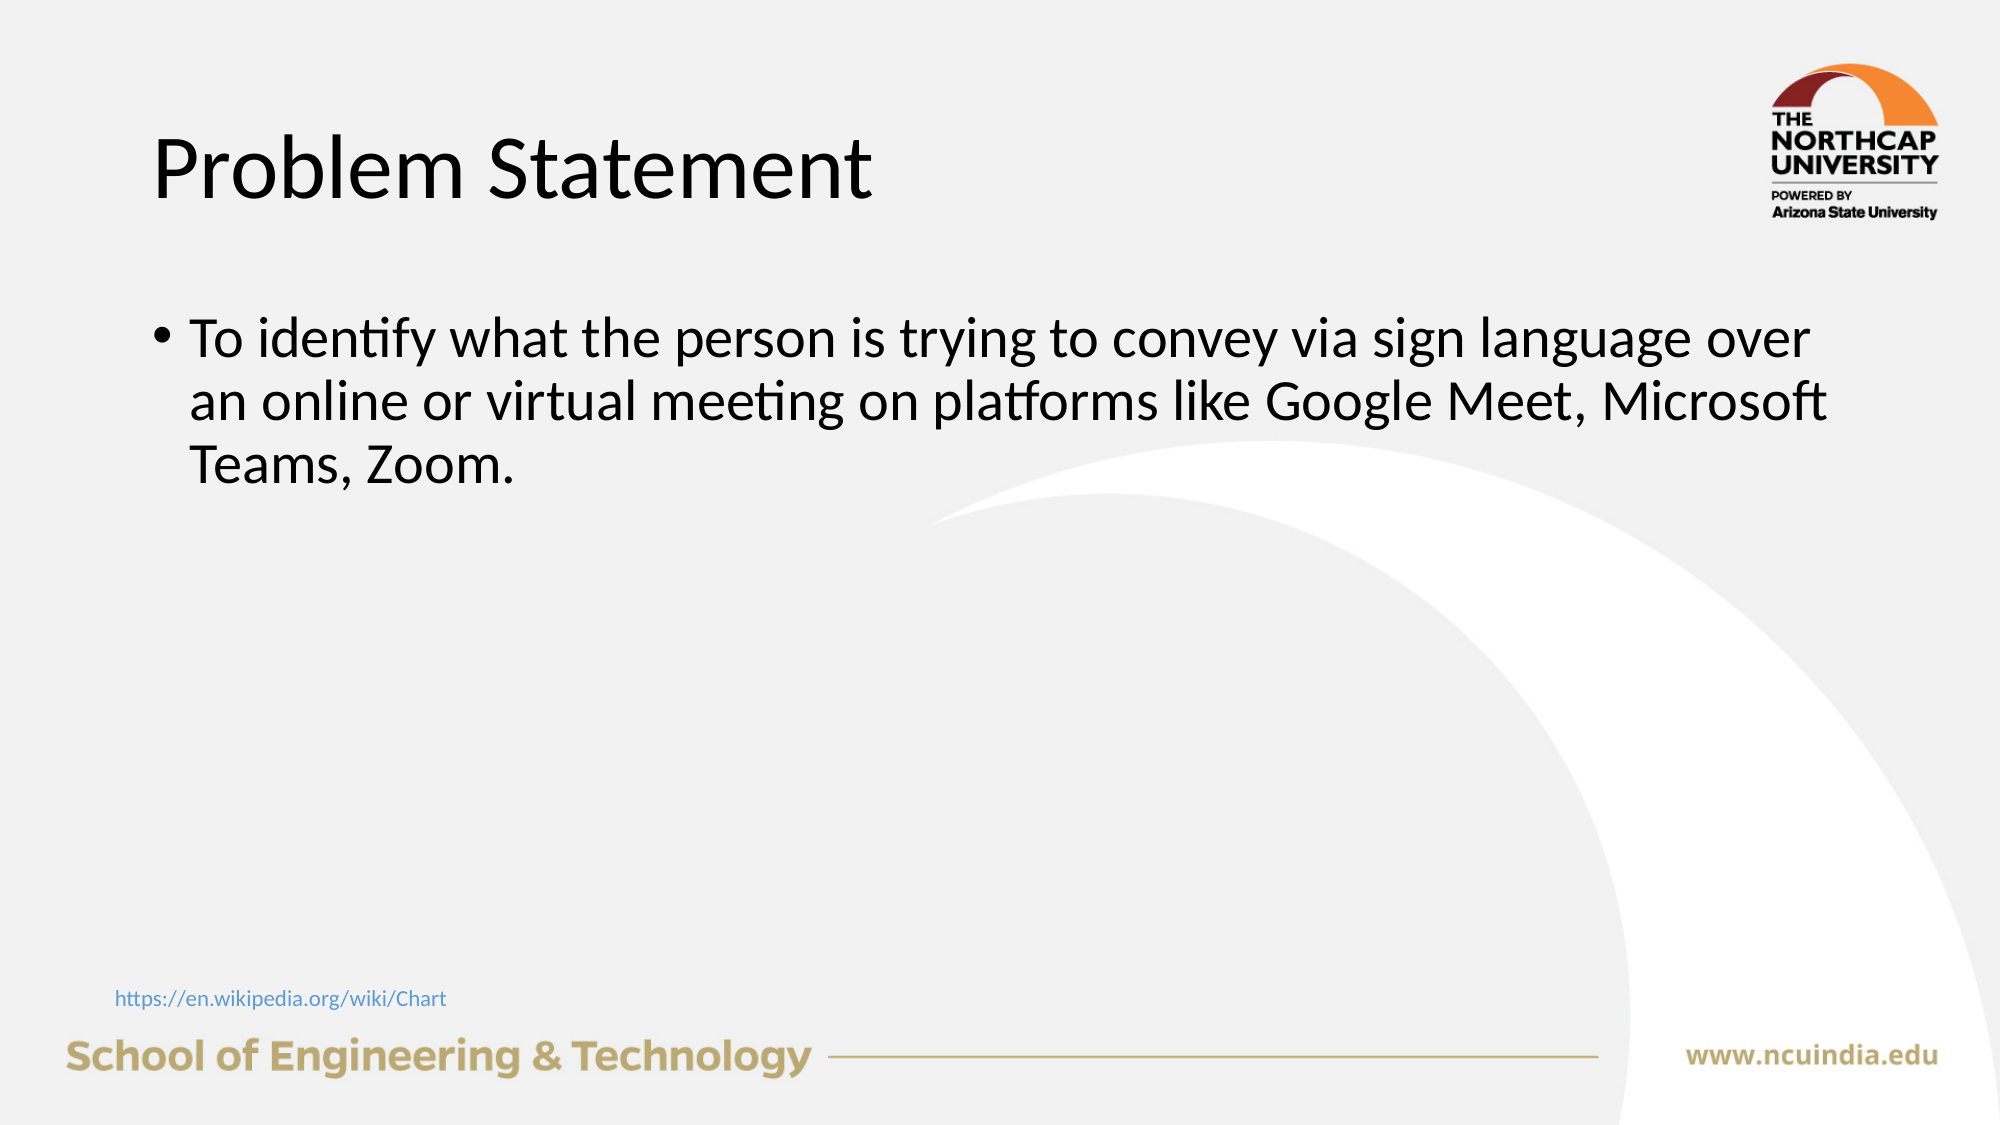

# Problem Statement
To identify what the person is trying to convey via sign language over an online or virtual meeting on platforms like Google Meet, Microsoft Teams, Zoom.
https://en.wikipedia.org/wiki/Chart